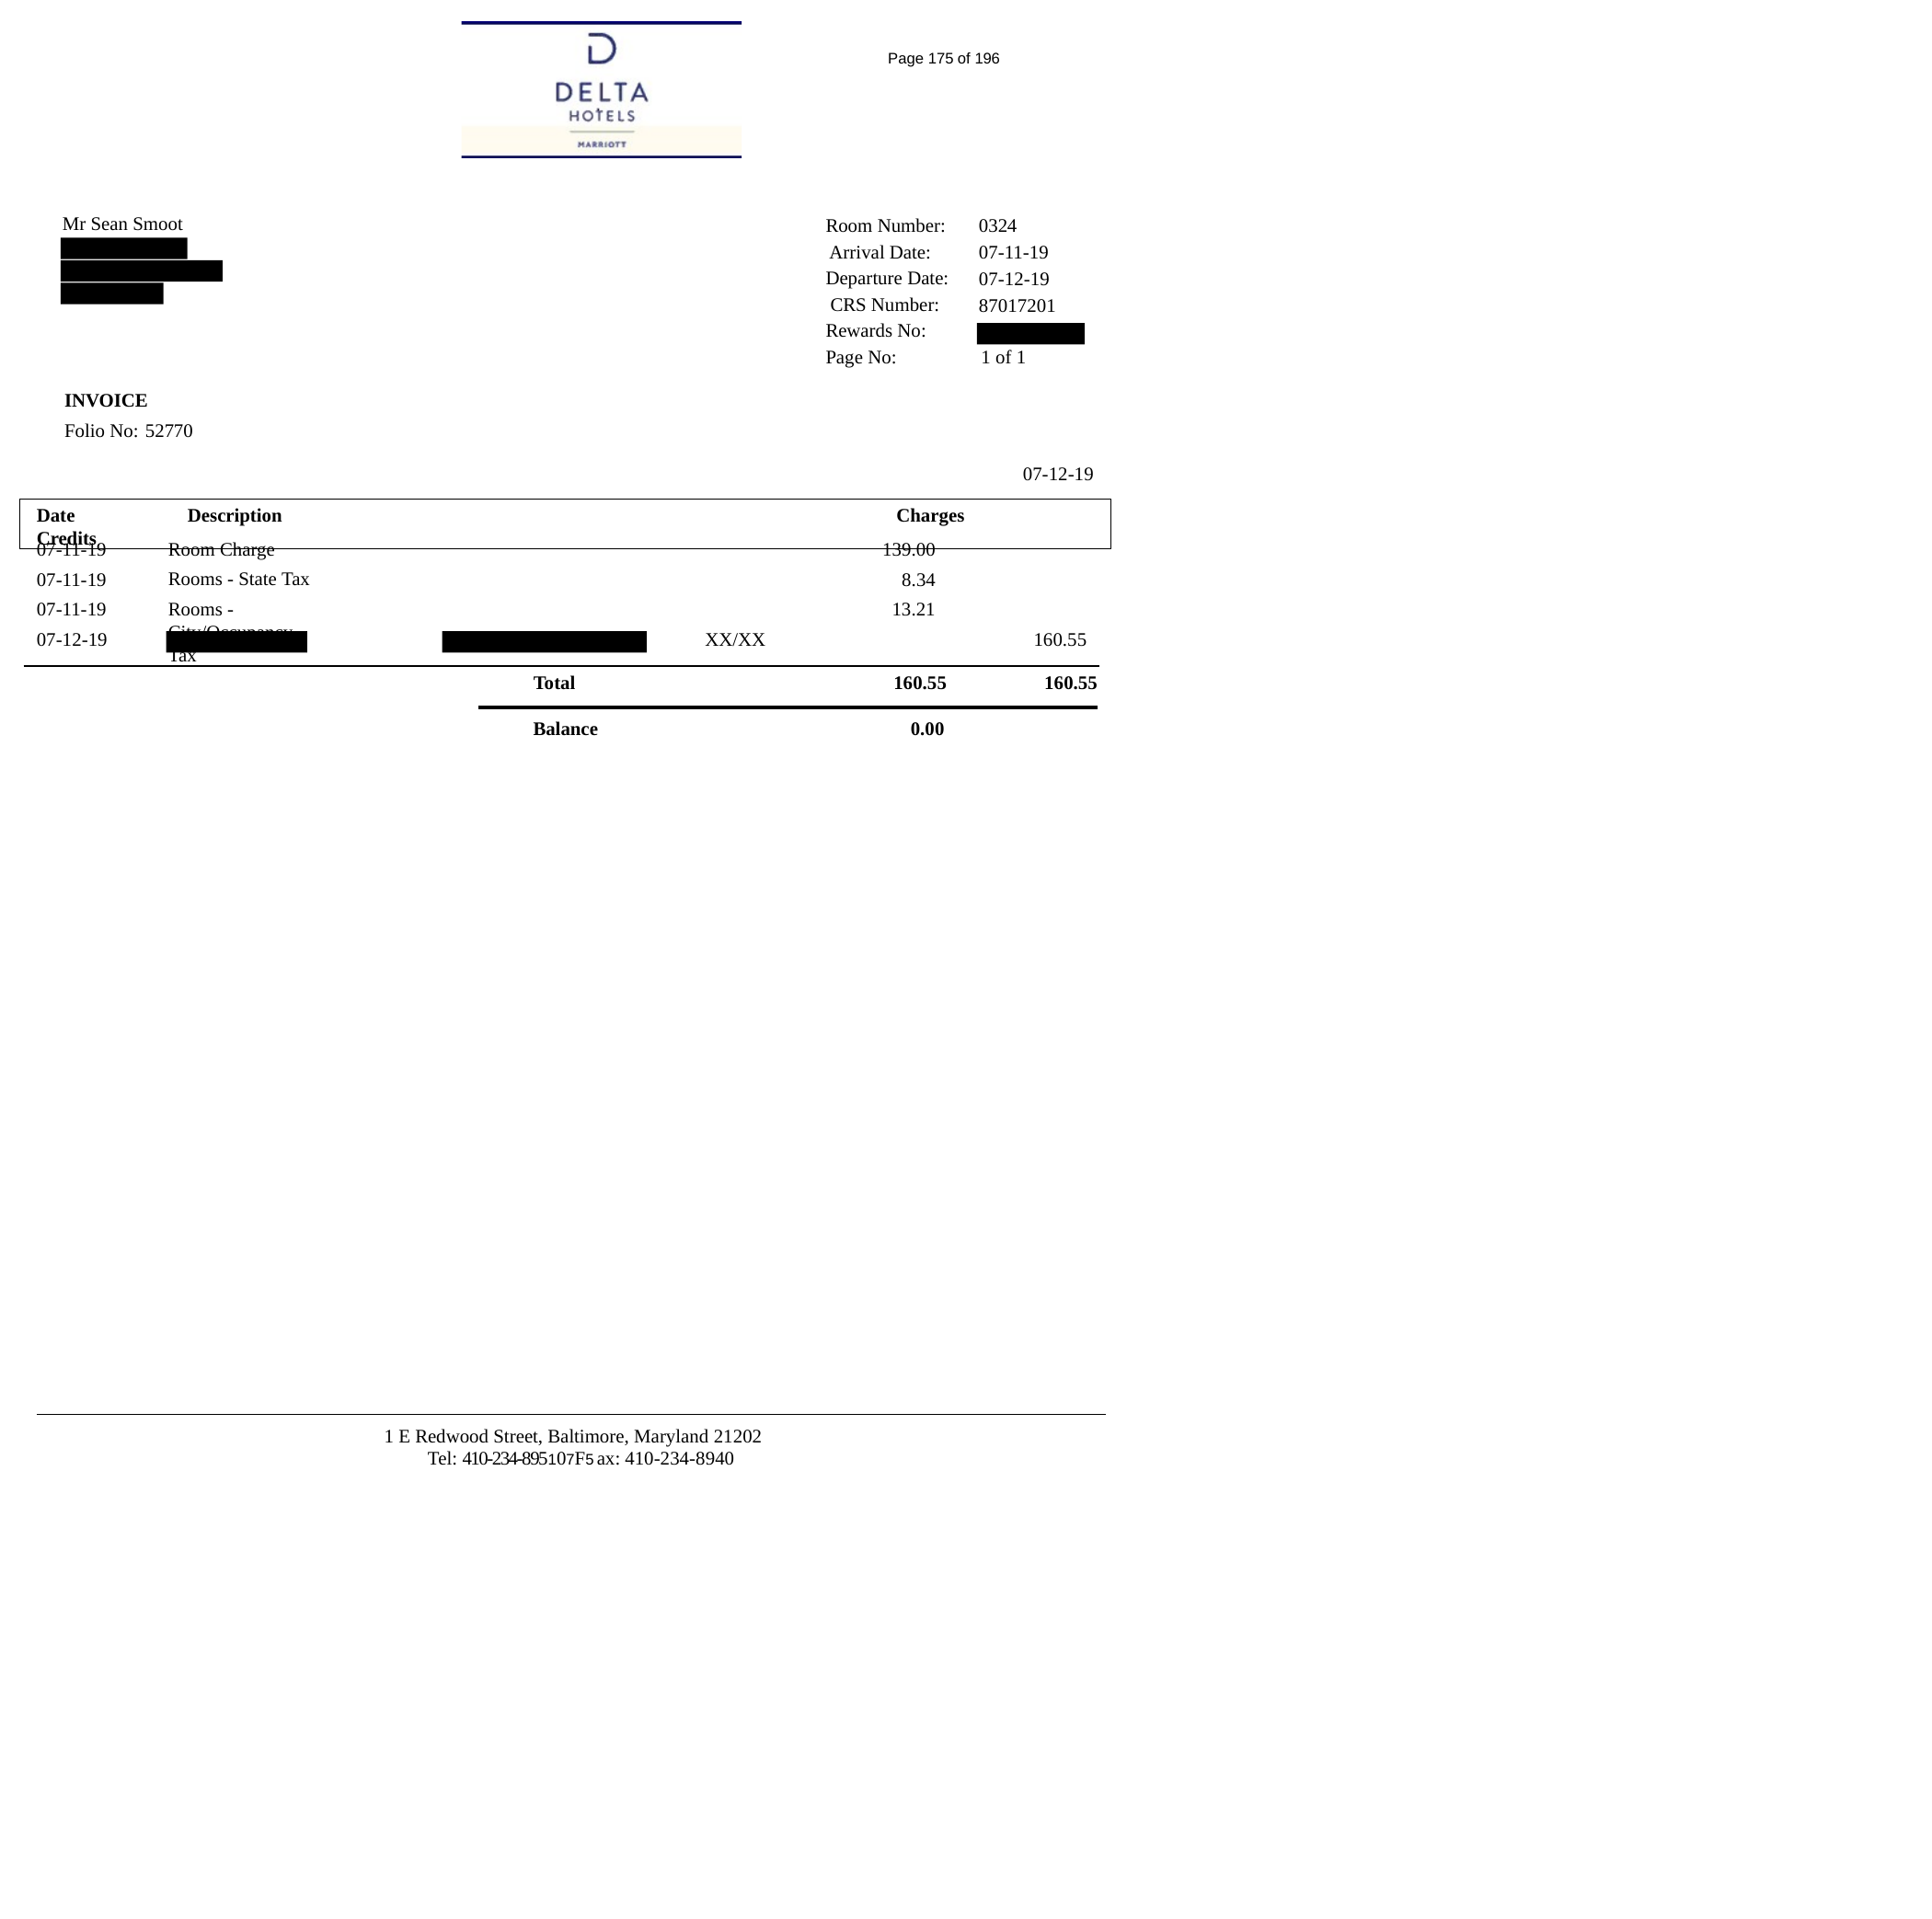

Page 175 of 196
0324
07-11-19
07-12-19
87017201
Room Number:  Arrival Date:  Departure Date:  CRS Number:  Rewards No:  Page No:
Mr Sean Smoot

1 of 1
INVOICE
Folio No: 52770
07-12-19
Date	Description	Charges	Credits
07-11-19
07-11-19
07-11-19
07-12-19
Room Charge  Rooms - State Tax
Rooms - City/Occupancy Tax
139.00
8.34
13.21
XX/XX
160.55

Total
160.55
160.55

Balance
0.00

1 E Redwood Street, Baltimore, Maryland 21202  Tel: 410-234-895107F5 ax: 410-234-8940